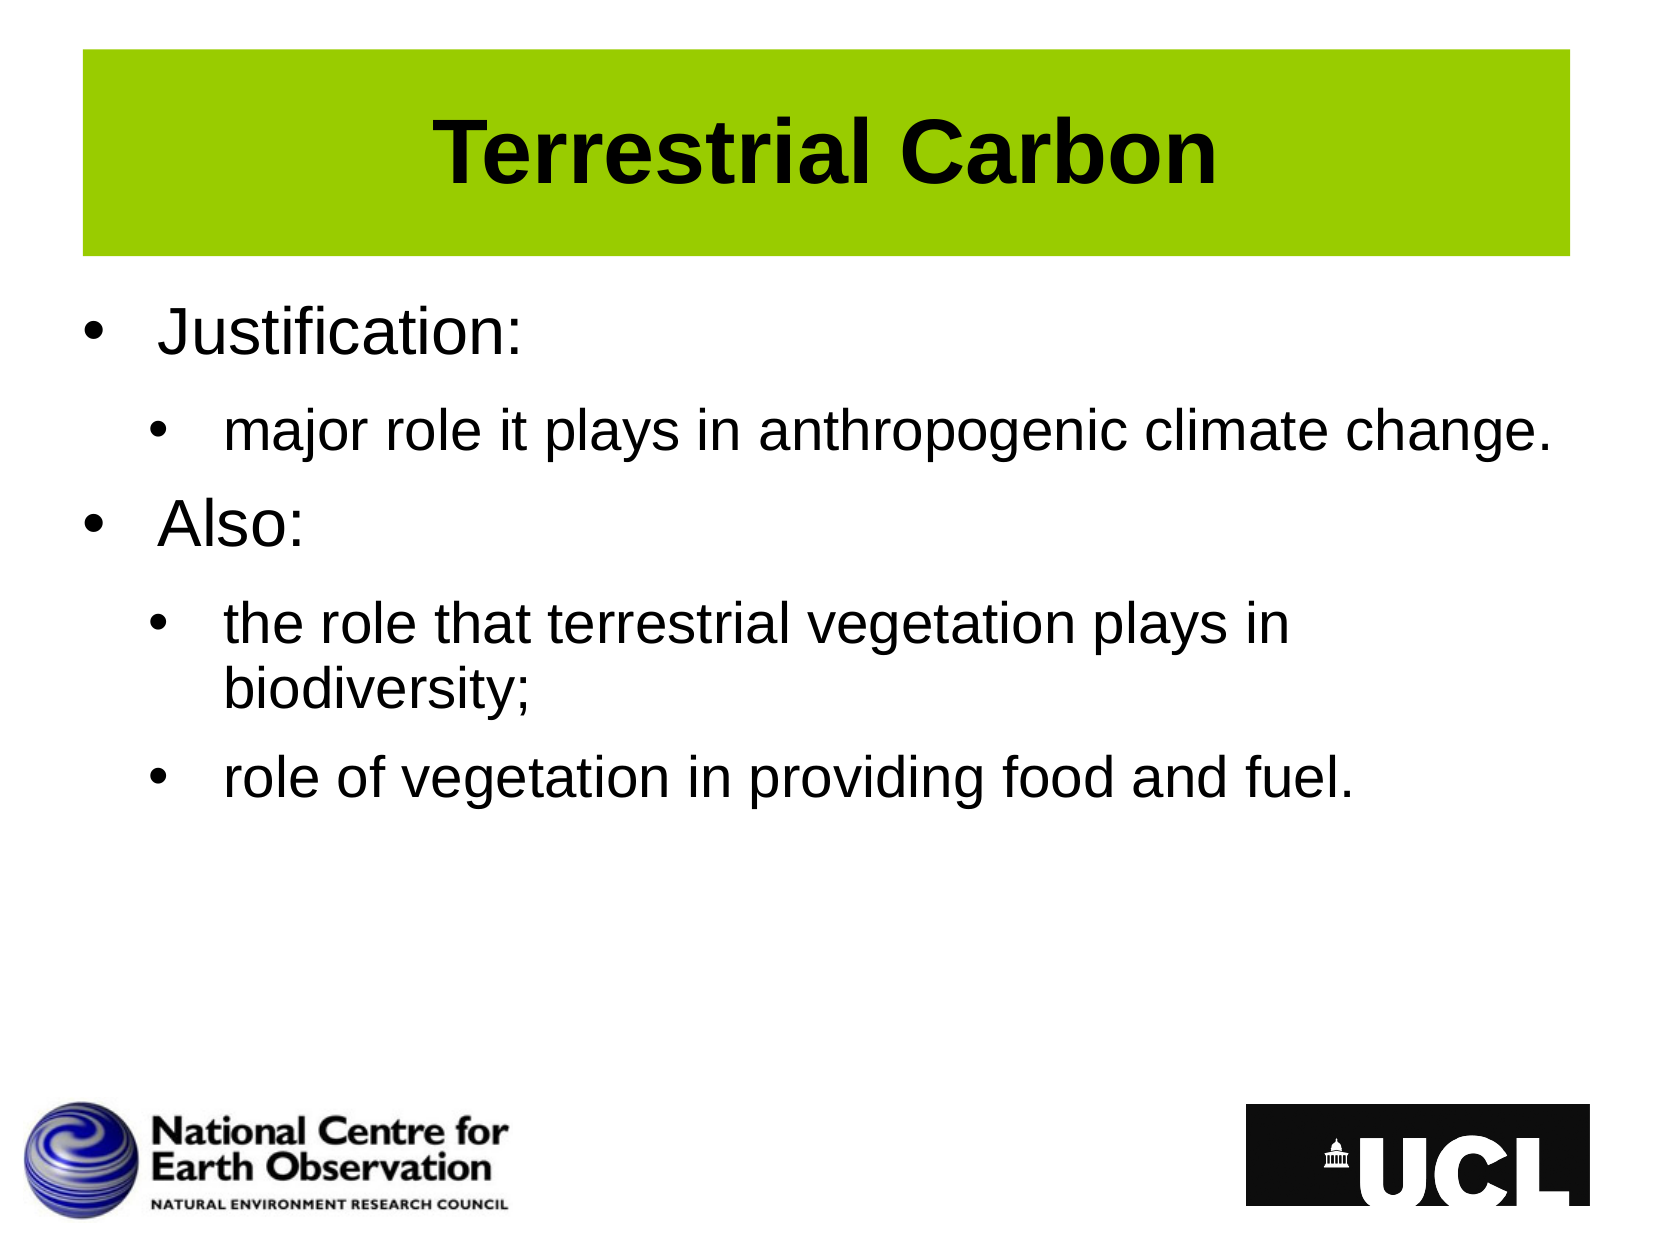

# Terrestrial Carbon
Justification:
major role it plays in anthropogenic climate change.
Also:
the role that terrestrial vegetation plays in biodiversity;
role of vegetation in providing food and fuel.